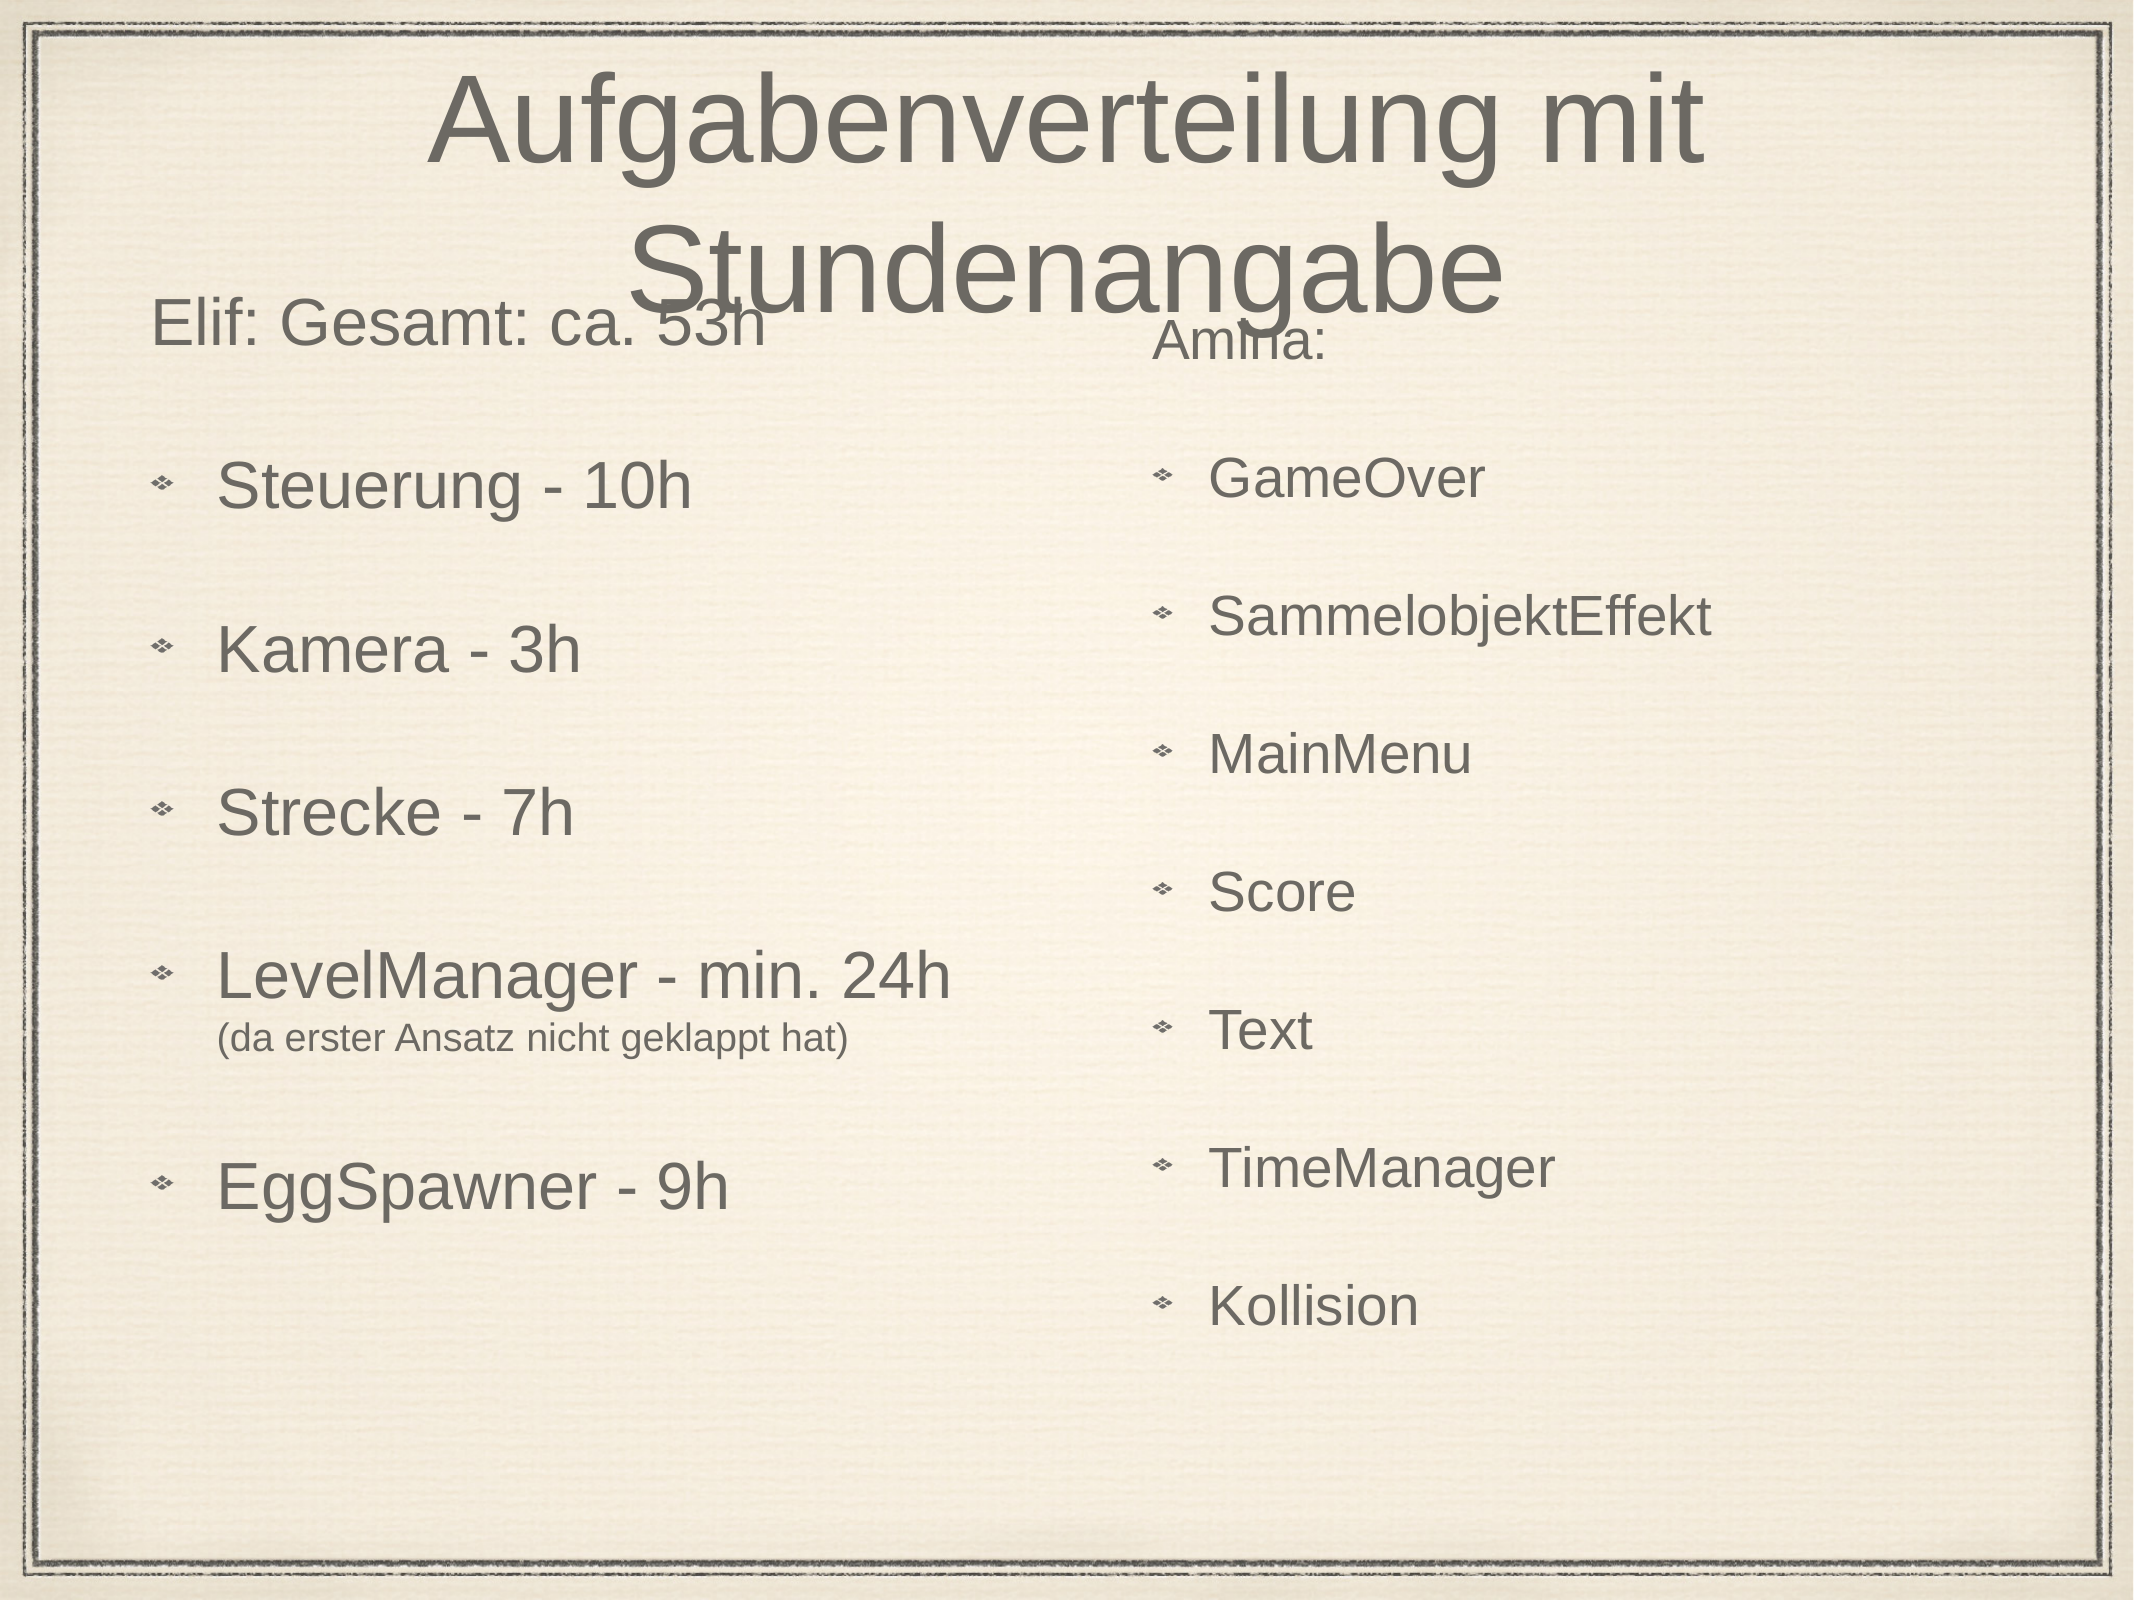

# Aufgabenverteilung mit Stundenangabe
Elif: Gesamt: ca. 53h
Steuerung - 10h
Kamera - 3h
Strecke - 7h
LevelManager - min. 24h (da erster Ansatz nicht geklappt hat)
EggSpawner - 9h
Amina:
GameOver
SammelobjektEffekt
MainMenu
Score
Text
TimeManager
Kollision